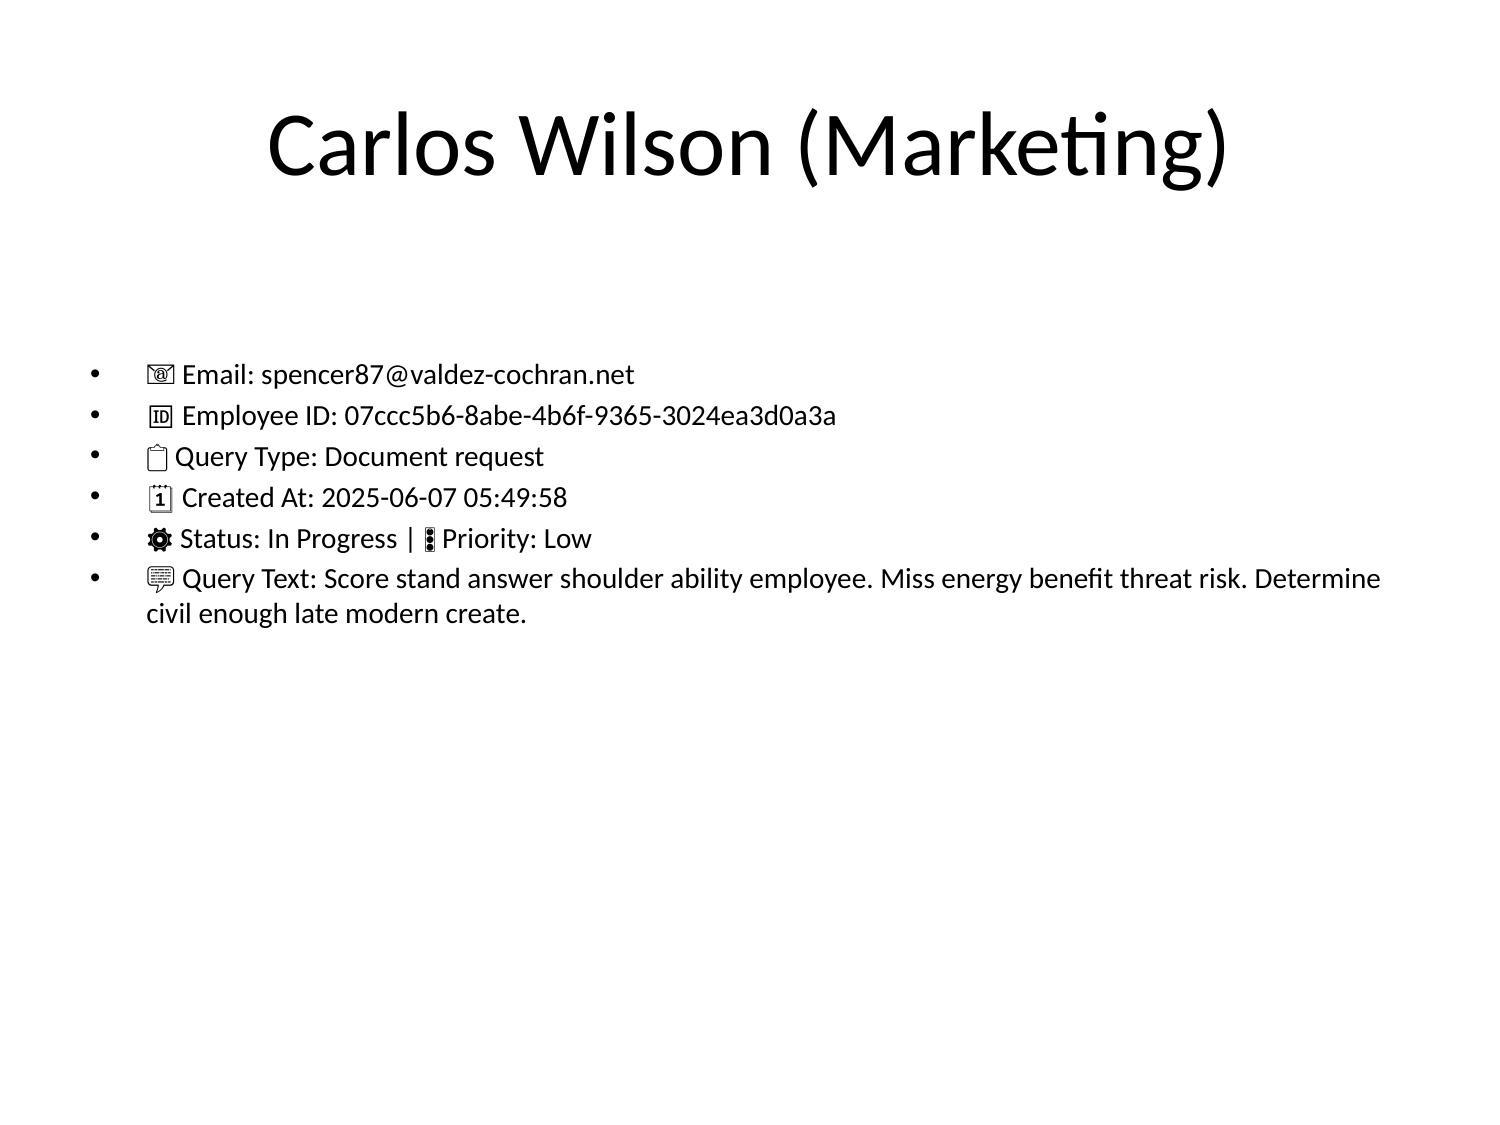

# Carlos Wilson (Marketing)

📧 Email: spencer87@valdez-cochran.net
🆔 Employee ID: 07ccc5b6-8abe-4b6f-9365-3024ea3d0a3a
📋 Query Type: Document request
🗓 Created At: 2025-06-07 05:49:58
⚙ Status: In Progress | 🚦 Priority: Low
💬 Query Text: Score stand answer shoulder ability employee. Miss energy benefit threat risk. Determine civil enough late modern create.